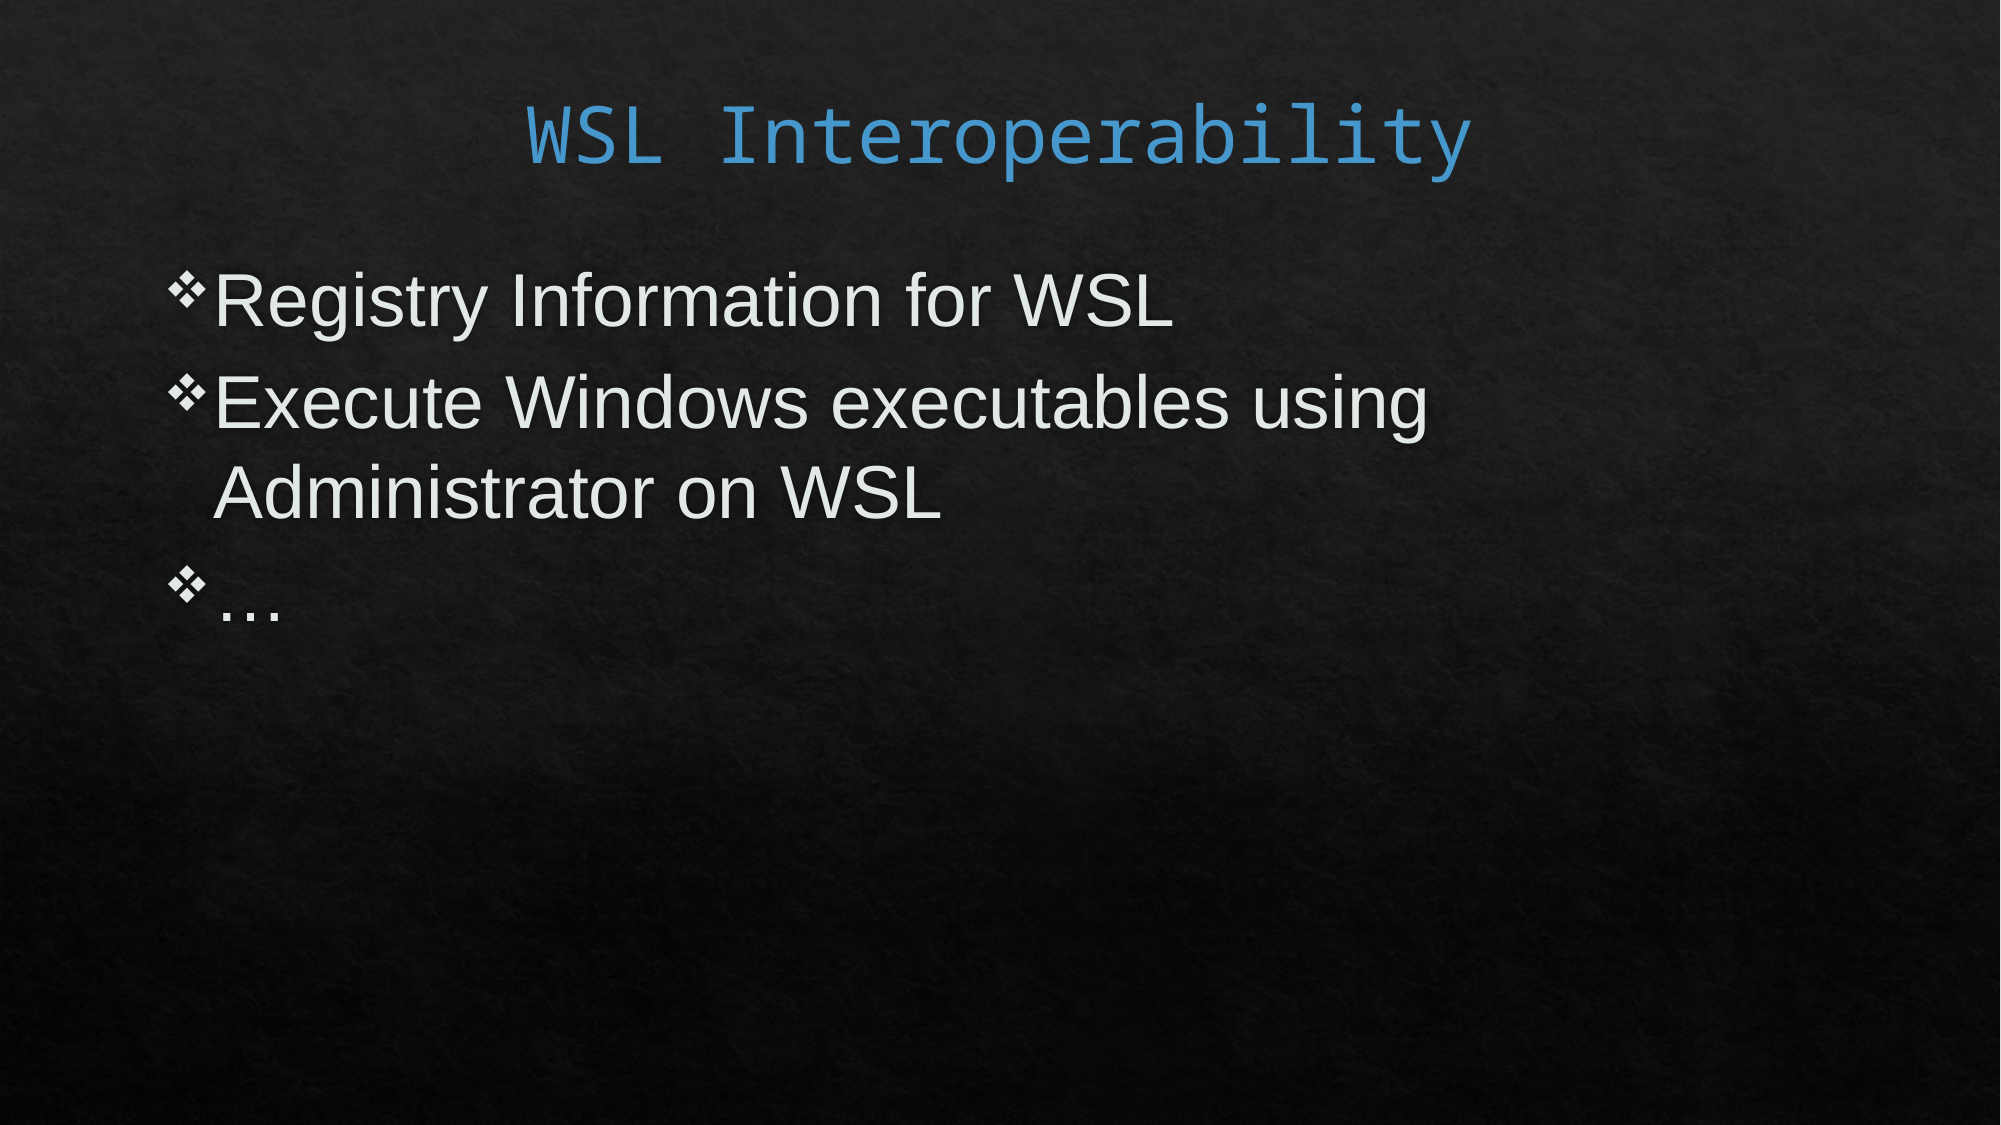

WSL Interoperability
Registry Information for WSL
Execute Windows executables using Administrator on WSL
…